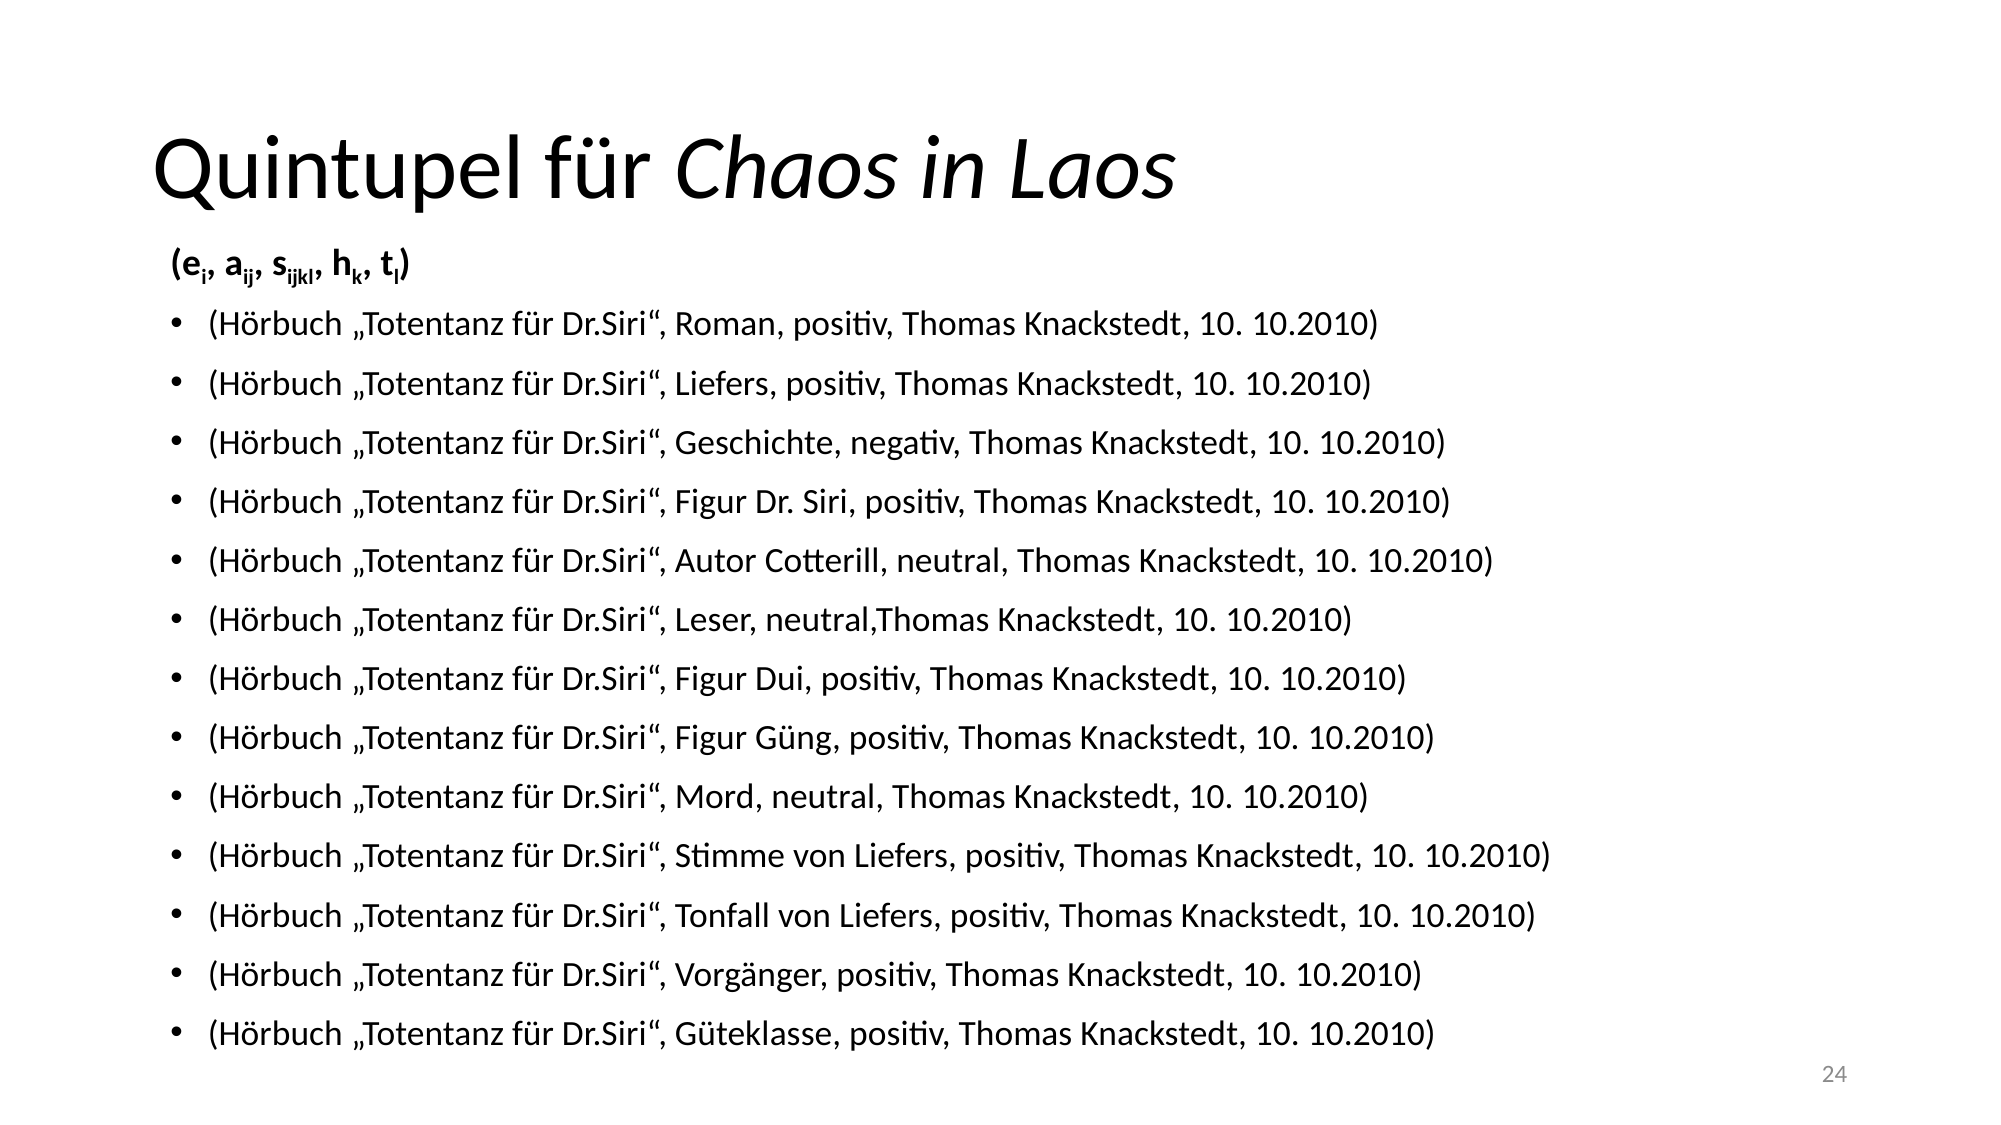

# Quintupel für Chaos in Laos
(ei, aij, sijkl, hk, tl)
(Hörbuch „Totentanz für Dr.Siri“, Roman, positiv, Thomas Knackstedt, 10. 10.2010)
(Hörbuch „Totentanz für Dr.Siri“, Liefers, positiv, Thomas Knackstedt, 10. 10.2010)
(Hörbuch „Totentanz für Dr.Siri“, Geschichte, negativ, Thomas Knackstedt, 10. 10.2010)
(Hörbuch „Totentanz für Dr.Siri“, Figur Dr. Siri, positiv, Thomas Knackstedt, 10. 10.2010)
(Hörbuch „Totentanz für Dr.Siri“, Autor Cotterill, neutral, Thomas Knackstedt, 10. 10.2010)
(Hörbuch „Totentanz für Dr.Siri“, Leser, neutral,Thomas Knackstedt, 10. 10.2010)
(Hörbuch „Totentanz für Dr.Siri“, Figur Dui, positiv, Thomas Knackstedt, 10. 10.2010)
(Hörbuch „Totentanz für Dr.Siri“, Figur Güng, positiv, Thomas Knackstedt, 10. 10.2010)
(Hörbuch „Totentanz für Dr.Siri“, Mord, neutral, Thomas Knackstedt, 10. 10.2010)
(Hörbuch „Totentanz für Dr.Siri“, Stimme von Liefers, positiv, Thomas Knackstedt, 10. 10.2010)
(Hörbuch „Totentanz für Dr.Siri“, Tonfall von Liefers, positiv, Thomas Knackstedt, 10. 10.2010)
(Hörbuch „Totentanz für Dr.Siri“, Vorgänger, positiv, Thomas Knackstedt, 10. 10.2010)
(Hörbuch „Totentanz für Dr.Siri“, Güteklasse, positiv, Thomas Knackstedt, 10. 10.2010)

24